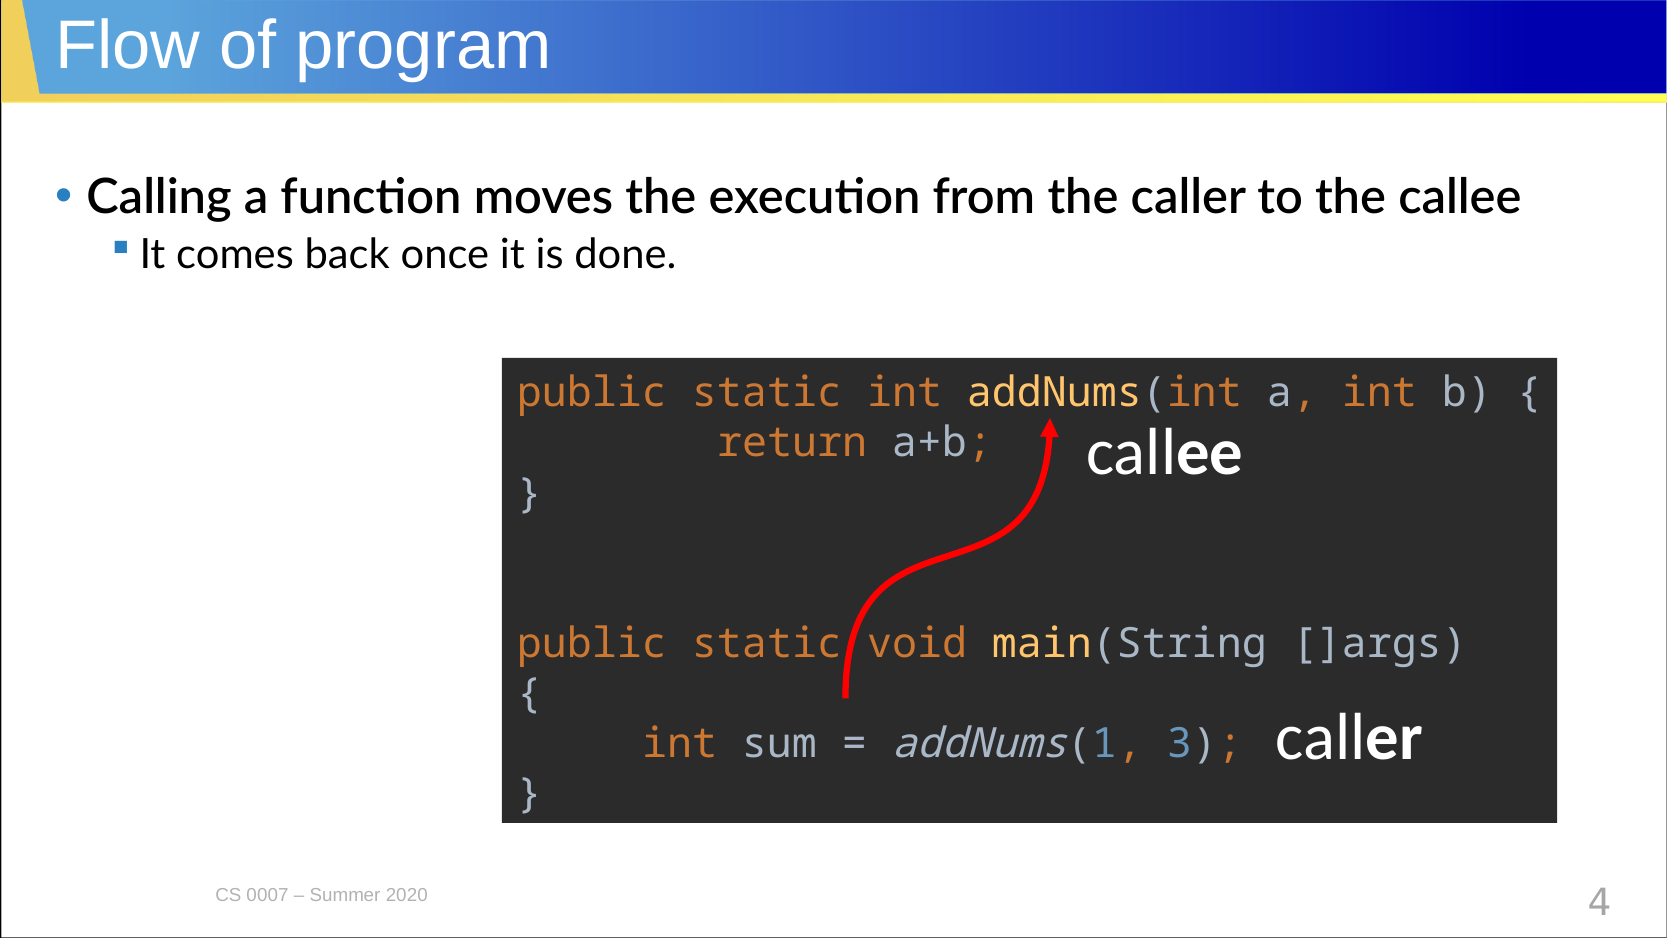

# Flow of program
Calling a function moves the execution from the caller to the callee
It comes back once it is done.
public static int addNums(int a, int b) {
        return a+b;
}
public static void main(String []args)
{
     int sum = addNums(1, 3);
}
callee
caller
CS 0007 – Summer 2020
4